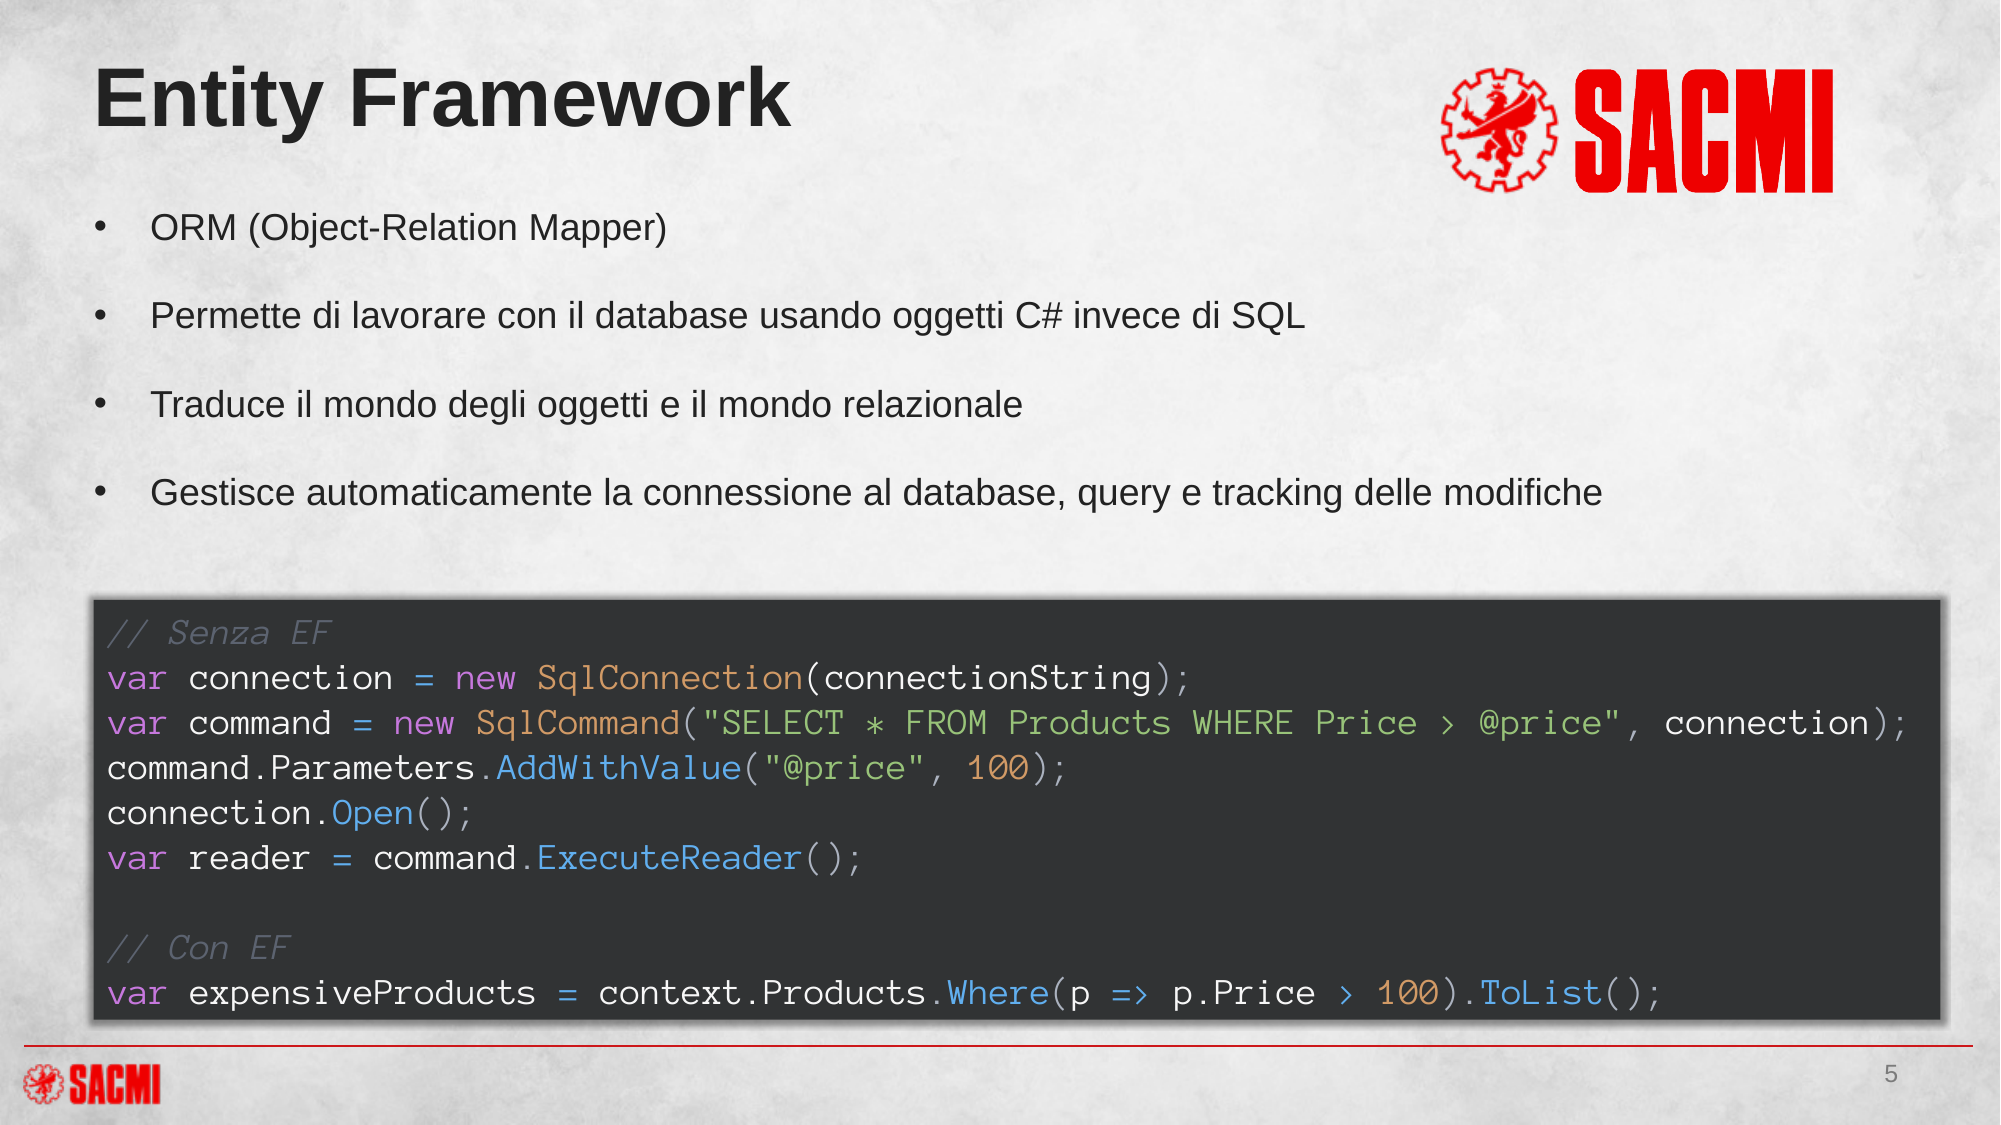

# Entity Framework
ORM (Object-Relation Mapper)
Permette di lavorare con il database usando oggetti C# invece di SQL
Traduce il mondo degli oggetti e il mondo relazionale
Gestisce automaticamente la connessione al database, query e tracking delle modifiche

// Senza EF
var connection = new SqlConnection(connectionString);
var command = new SqlCommand("SELECT * FROM Products WHERE Price > @price", connection); command.Parameters.AddWithValue("@price", 100);
connection.Open();
var reader = command.ExecuteReader();

// Con EF
var expensiveProducts = context.Products.Where(p => p.Price > 100).ToList();

5